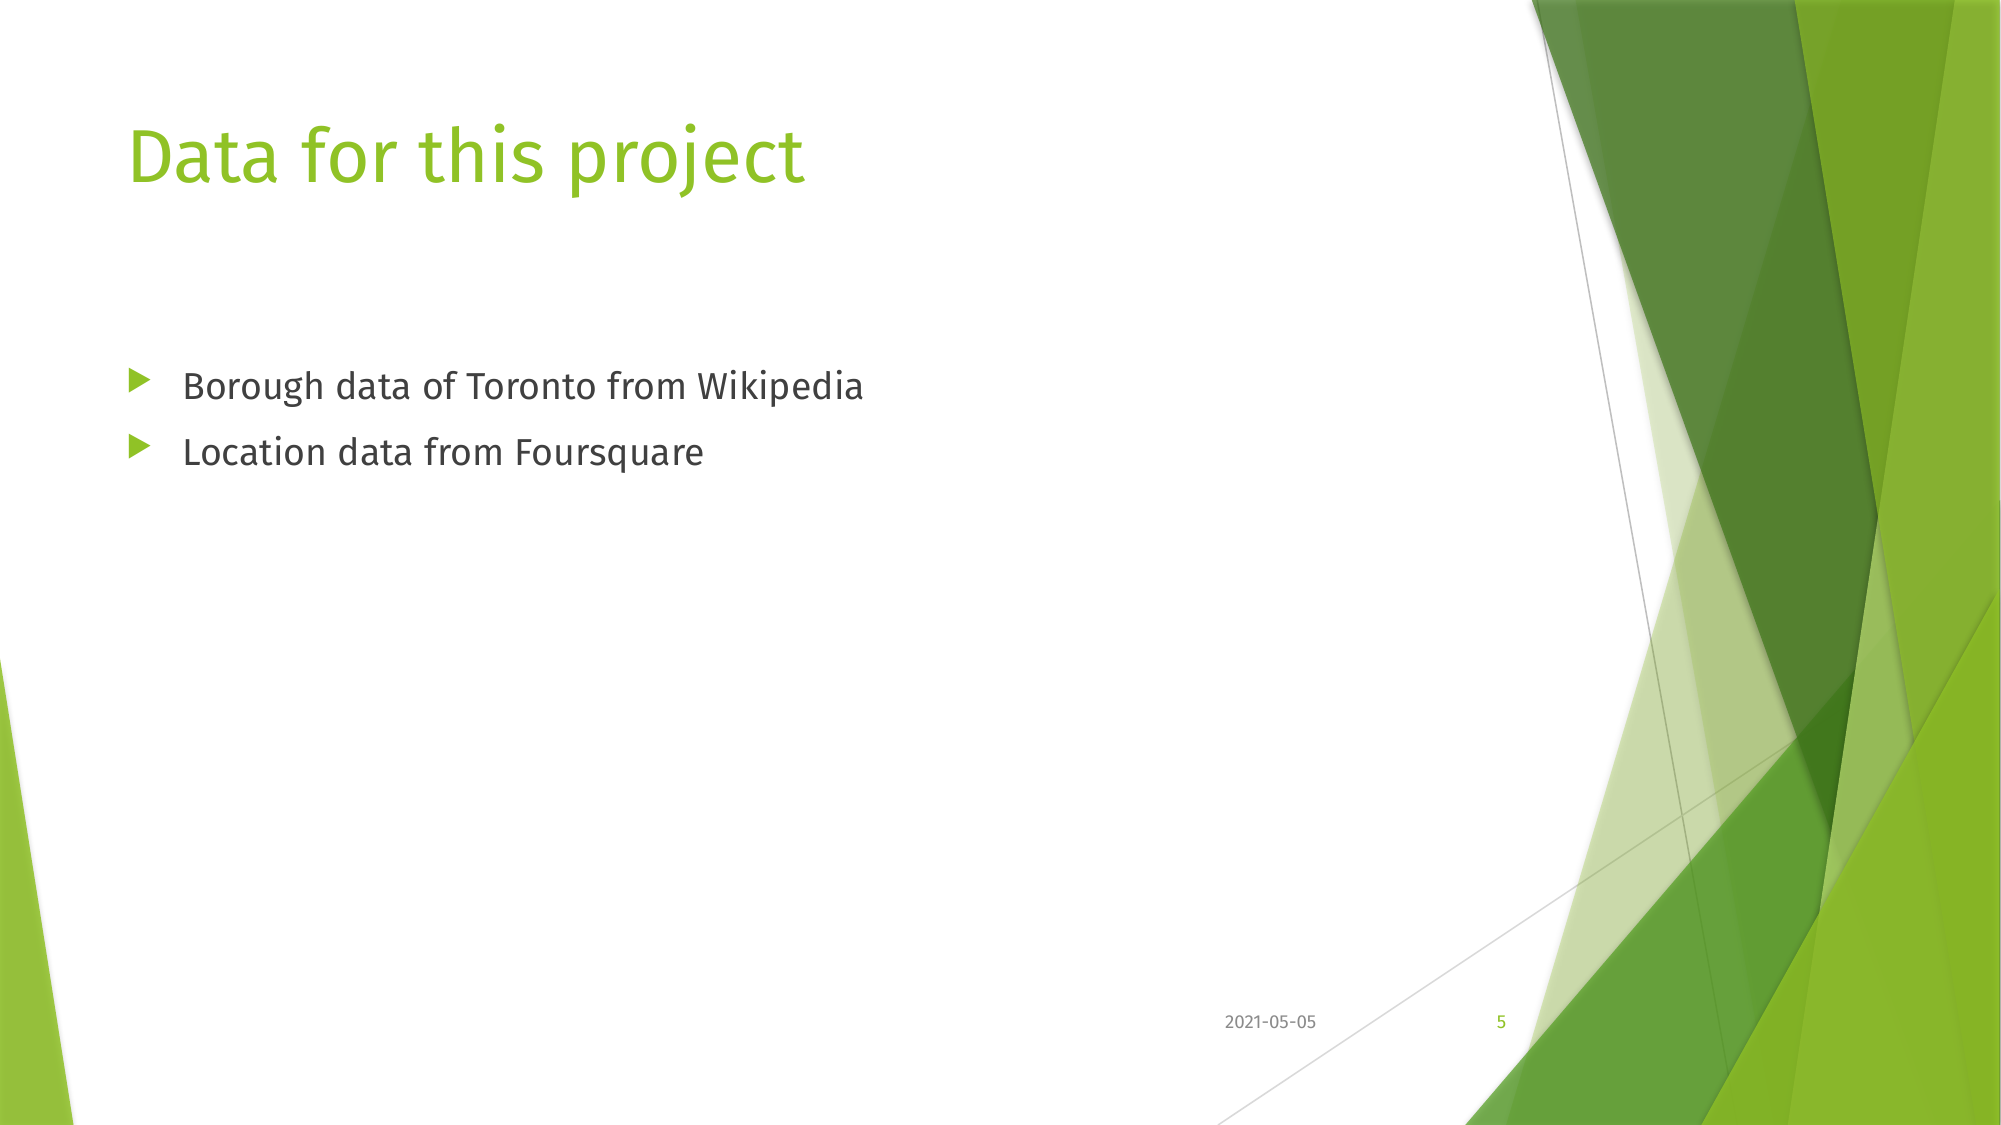

# Data for this project
Borough data of Toronto from Wikipedia
Location data from Foursquare
2021-05-05
5